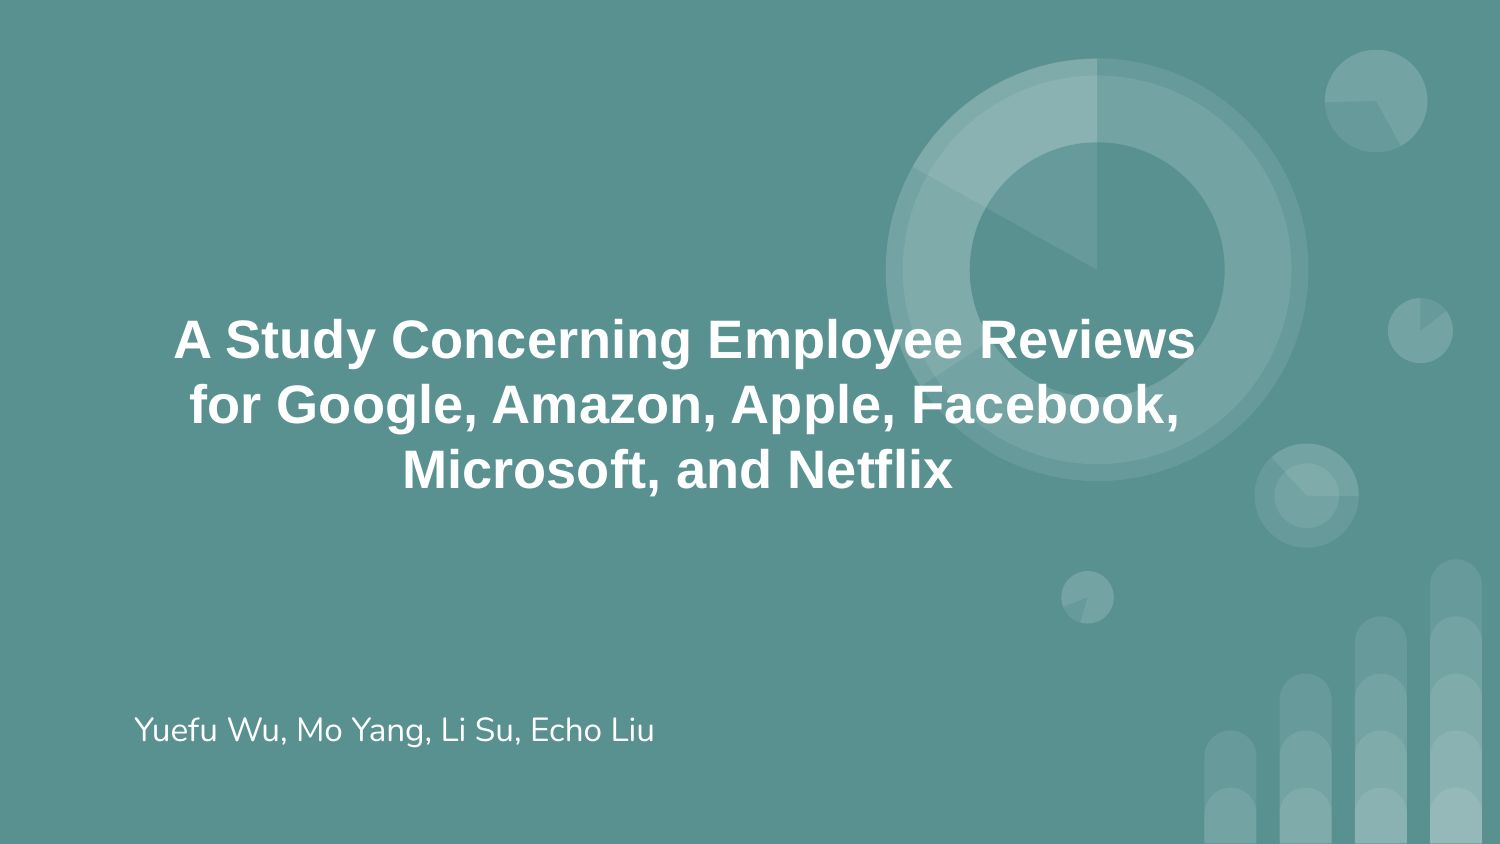

# A Study Concerning Employee Reviews for Google, Amazon, Apple, Facebook, Microsoft, and Netflix

Yuefu Wu, Mo Yang, Li Su, Echo Liu